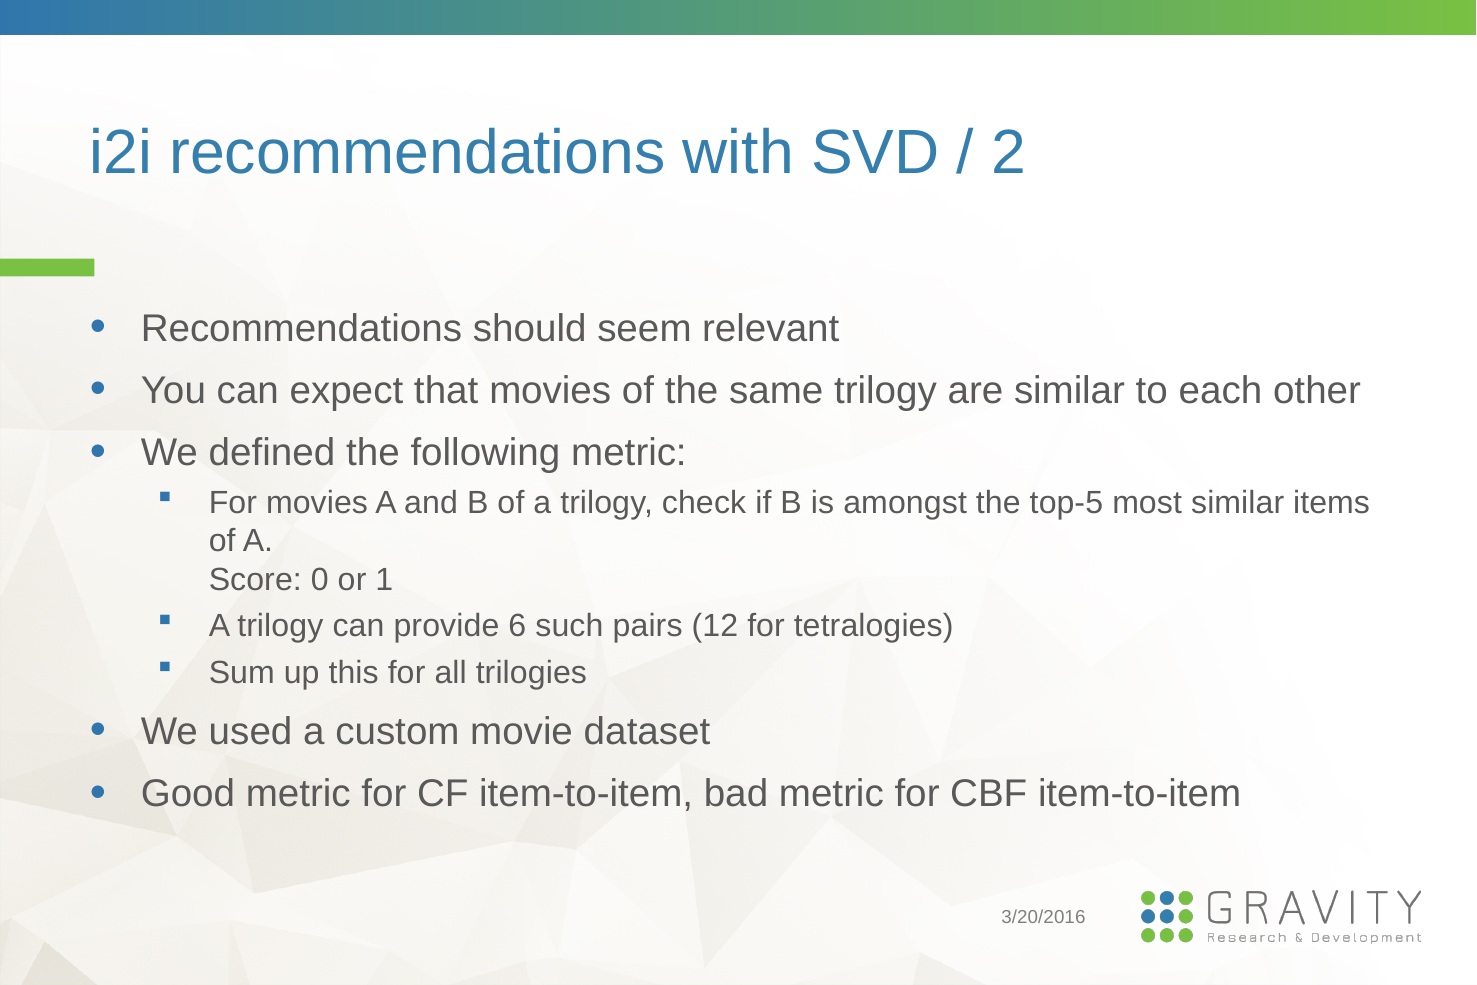

# i2i recommendations with SVD / 2
Recommendations should seem relevant
You can expect that movies of the same trilogy are similar to each other
We defined the following metric:
For movies A and B of a trilogy, check if B is amongst the top-5 most similar items of A.
Score: 0 or 1
A trilogy can provide 6 such pairs (12 for tetralogies)
Sum up this for all trilogies
We used a custom movie dataset
Good metric for CF item-to-item, bad metric for CBF item-to-item
3/20/2016